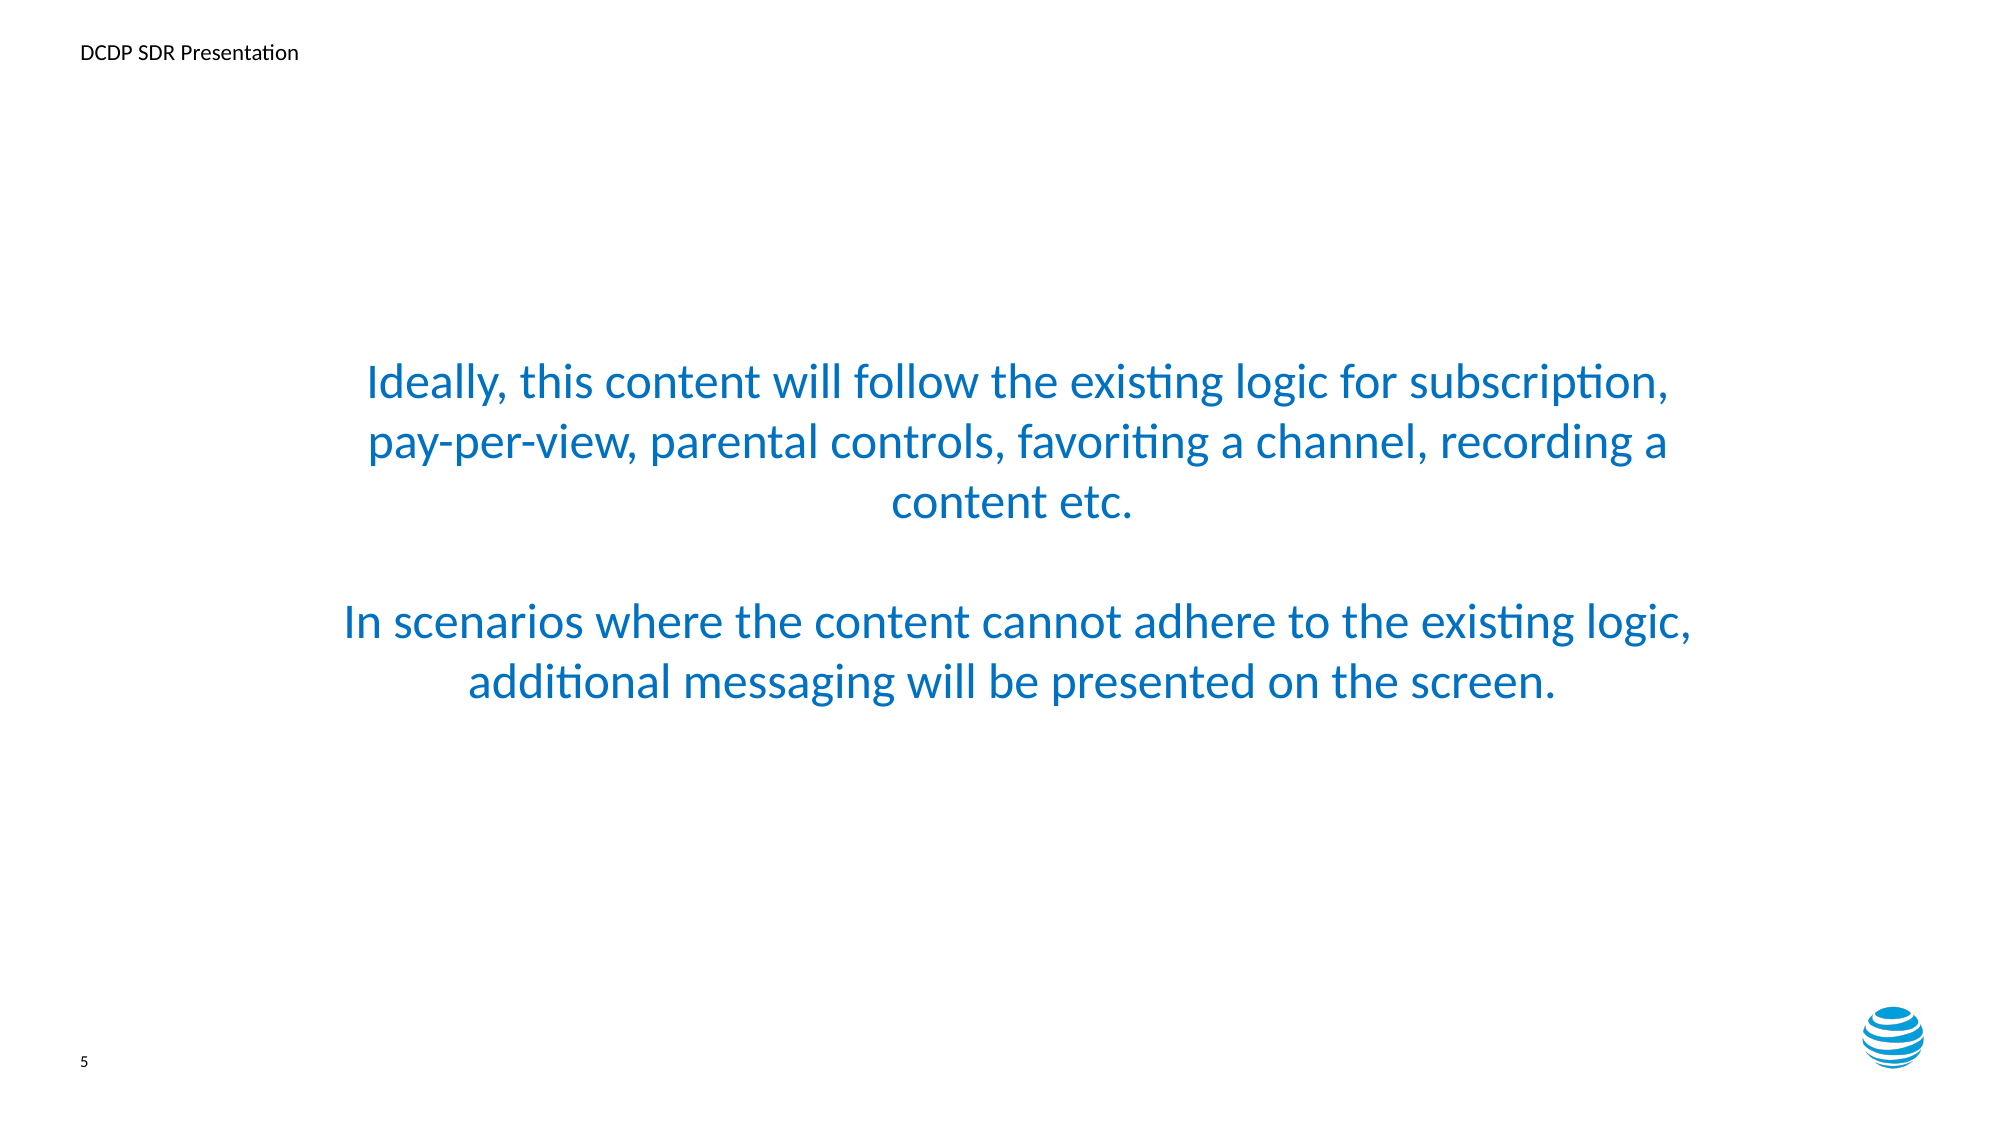

Ideally, this content will follow the existing logic for subscription, pay-per-view, parental controls, favoriting a channel, recording a content etc.

In scenarios where the content cannot adhere to the existing logic, additional messaging will be presented on the screen.
5